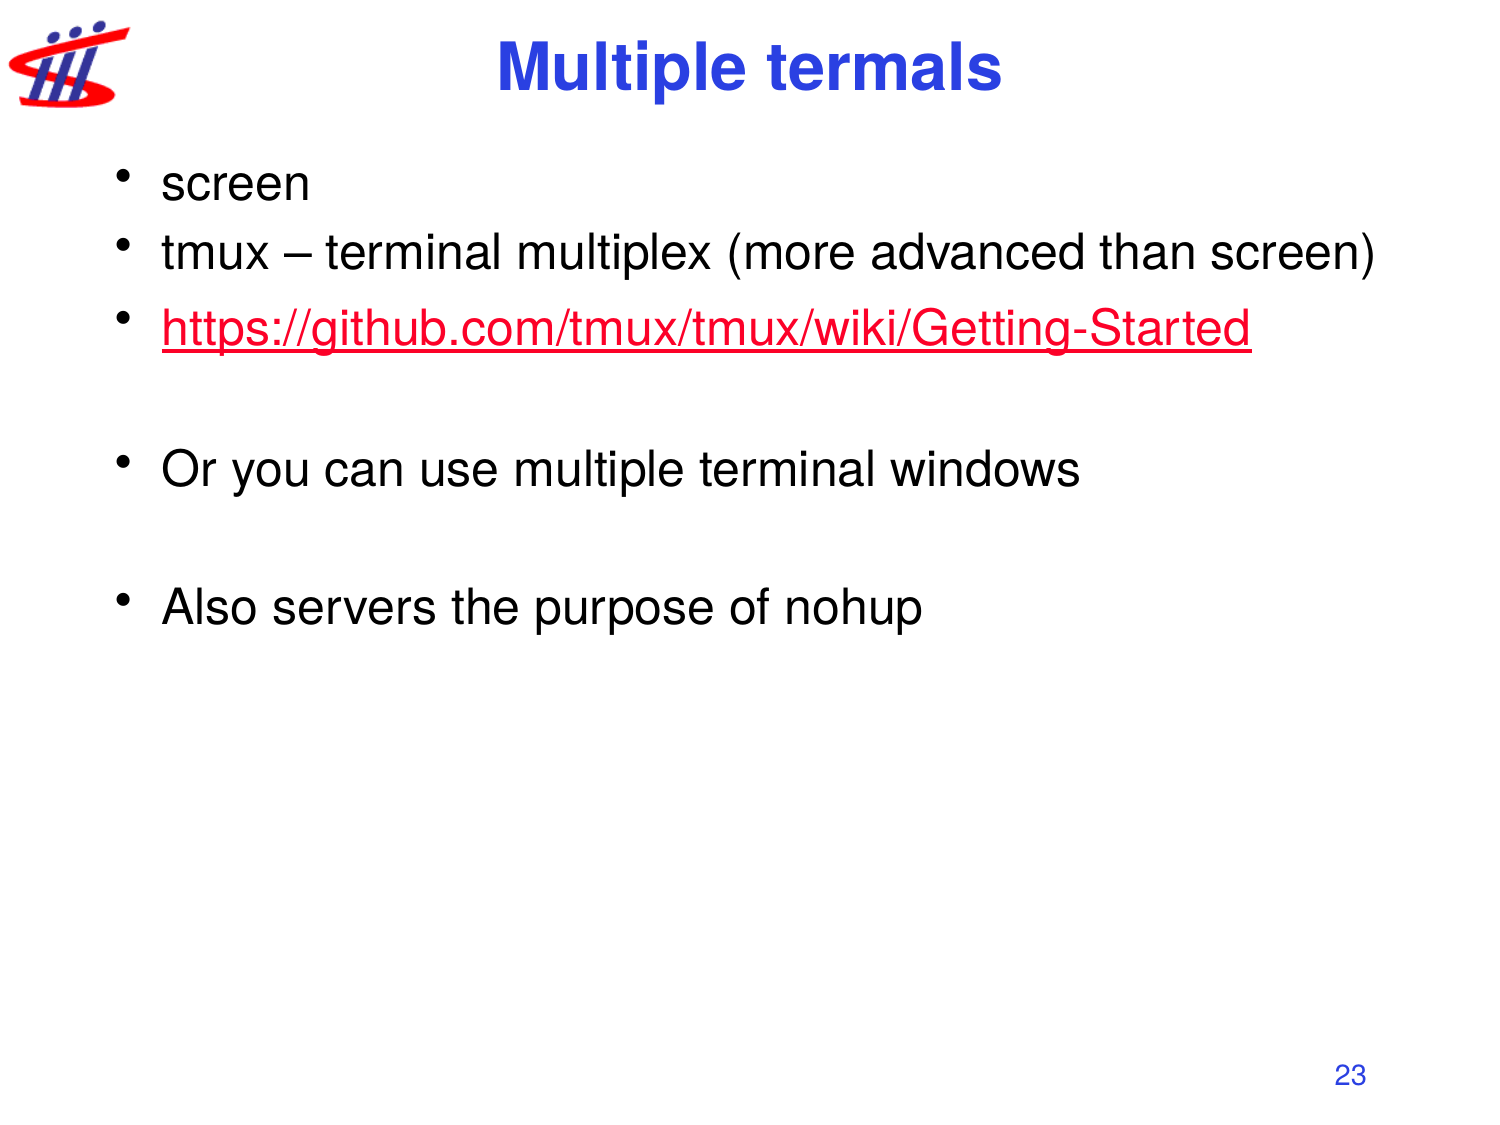

# Multiple termals
screen
tmux – terminal multiplex (more advanced than screen)
https://github.com/tmux/tmux/wiki/Getting-Started

Or you can use multiple terminal windows

Also servers the purpose of nohup